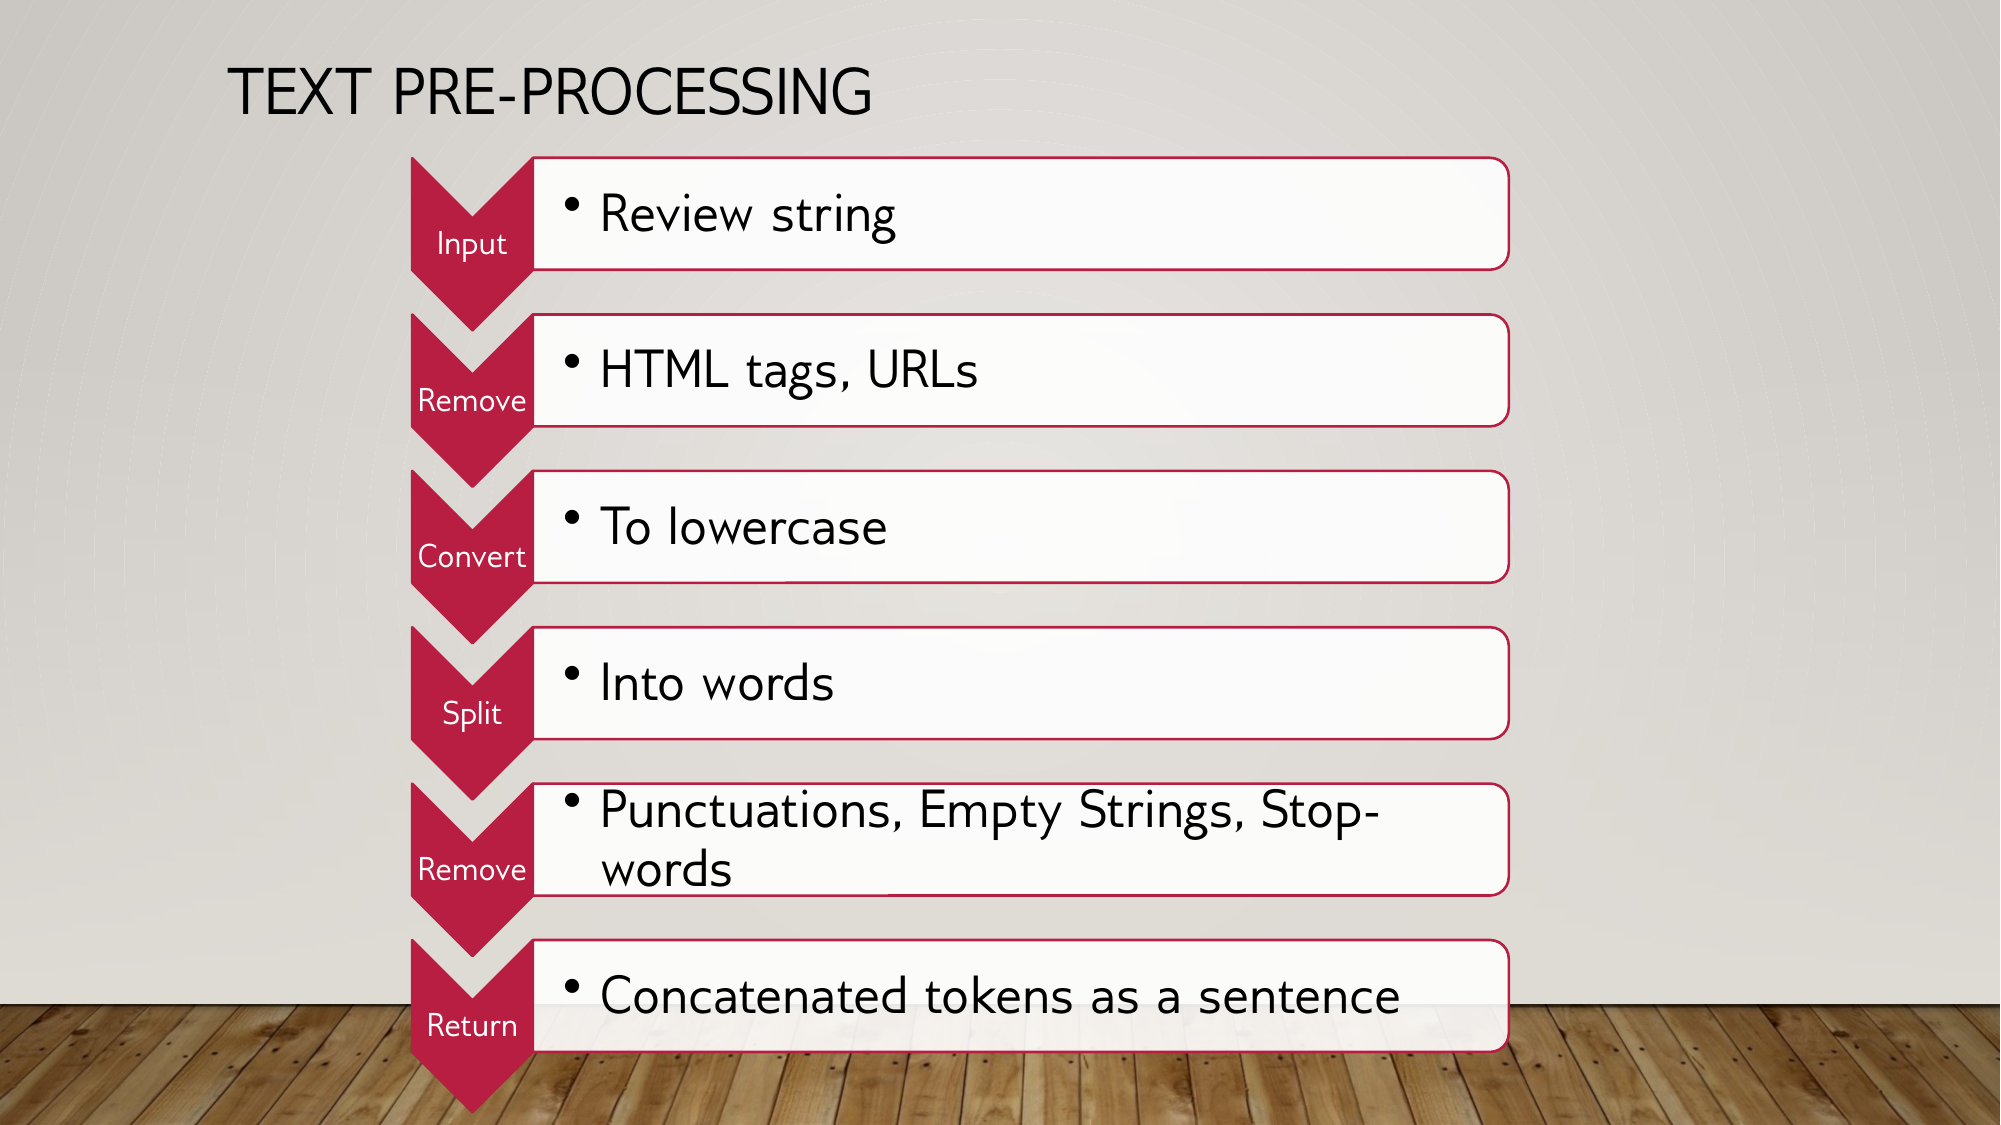

Text pre-processing
Input
Review string
Remove
HTML tags, URLs
Convert
To lowercase
Split
Into words
Remove
Punctuations, Empty Strings, Stop-words
Return
Concatenated tokens as a sentence